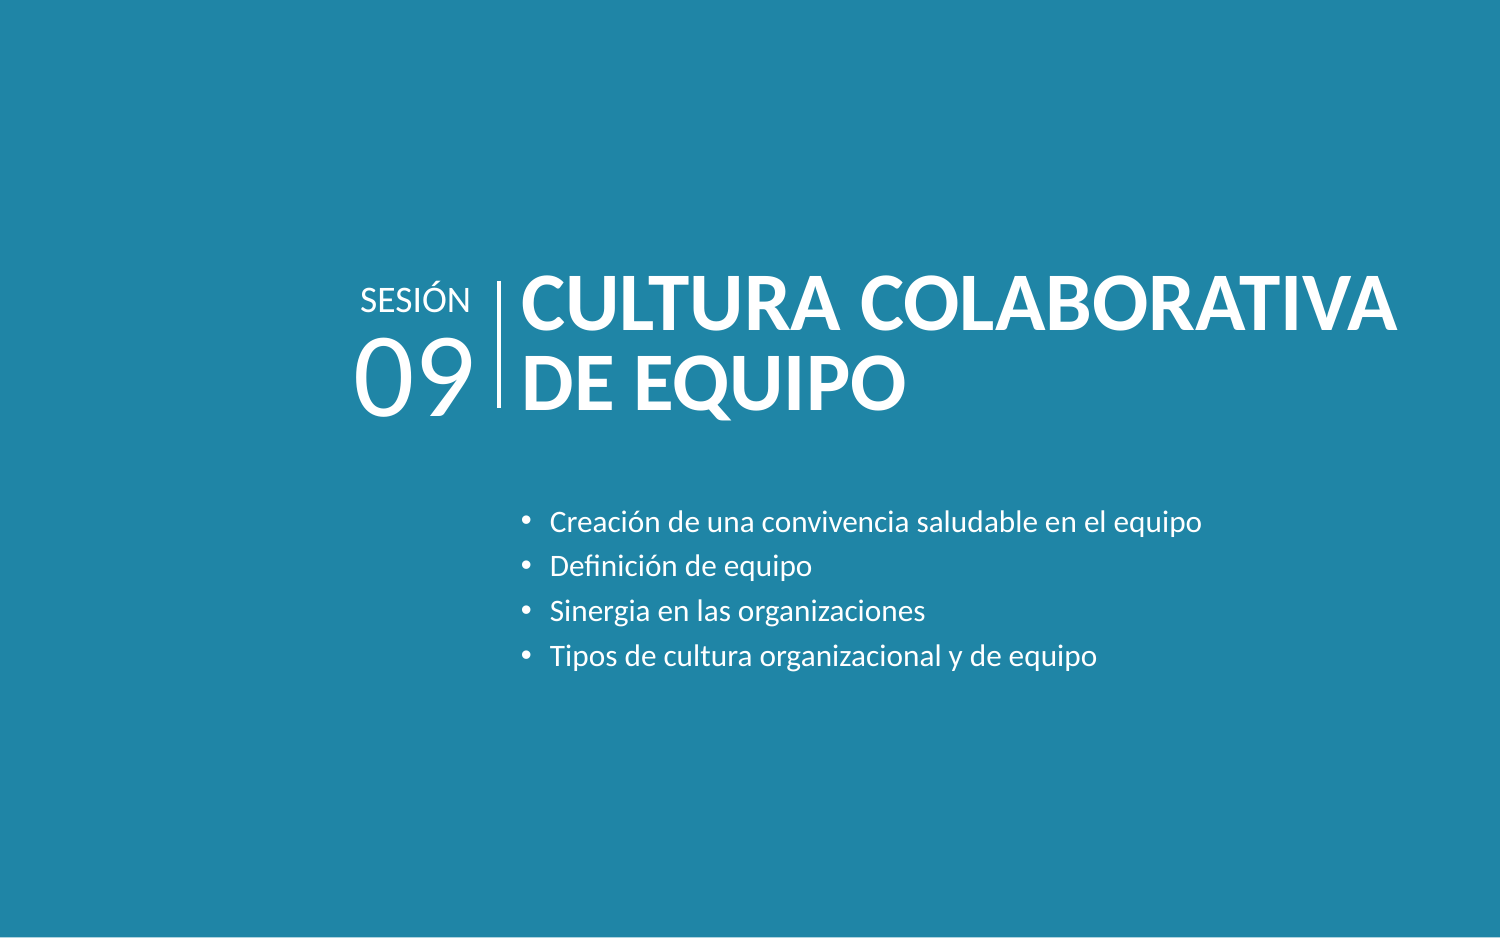

CULTURA COLABORATIVA DE EQUIPO
SESIÓN
09
Creación de una convivencia saludable en el equipo
Definición de equipo
Sinergia en las organizaciones
Tipos de cultura organizacional y de equipo